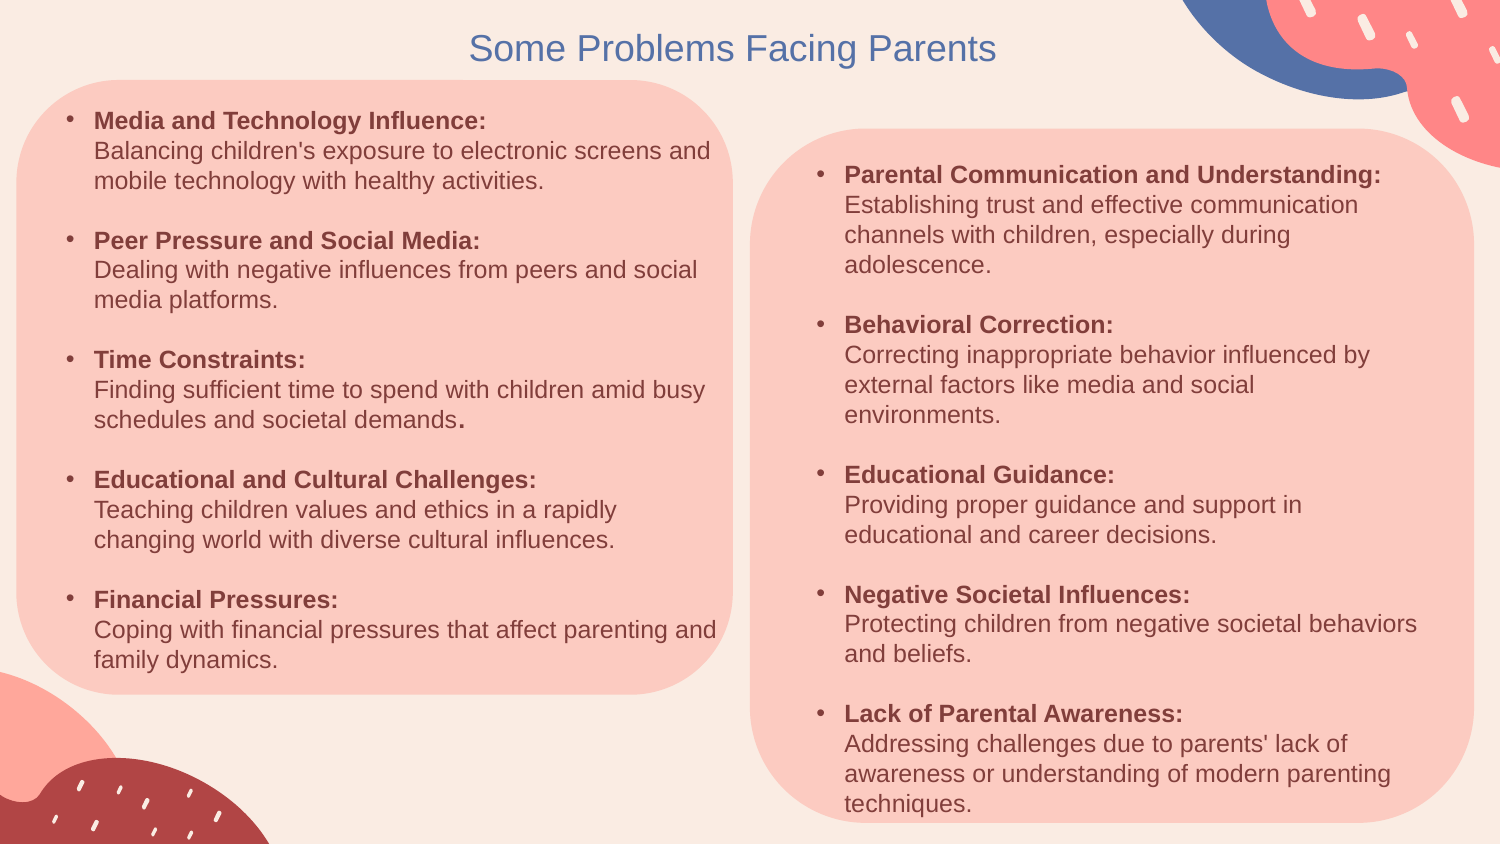

Some Problems Facing Parents

Media and Technology Influence:
Balancing children's exposure to electronic screens and mobile technology with healthy activities.
Peer Pressure and Social Media:
Dealing with negative influences from peers and social media platforms.
Time Constraints:
Finding sufficient time to spend with children amid busy schedules and societal demands.
Educational and Cultural Challenges:
Teaching children values and ethics in a rapidly changing world with diverse cultural influences.
Financial Pressures:
Coping with financial pressures that affect parenting and family dynamics.

Parental Communication and Understanding:
Establishing trust and effective communication channels with children, especially during adolescence.
Behavioral Correction:
Correcting inappropriate behavior influenced by external factors like media and social environments.
Educational Guidance:
Providing proper guidance and support in educational and career decisions.
Negative Societal Influences:
Protecting children from negative societal behaviors and beliefs.
Lack of Parental Awareness:
Addressing challenges due to parents' lack of awareness or understanding of modern parenting techniques.